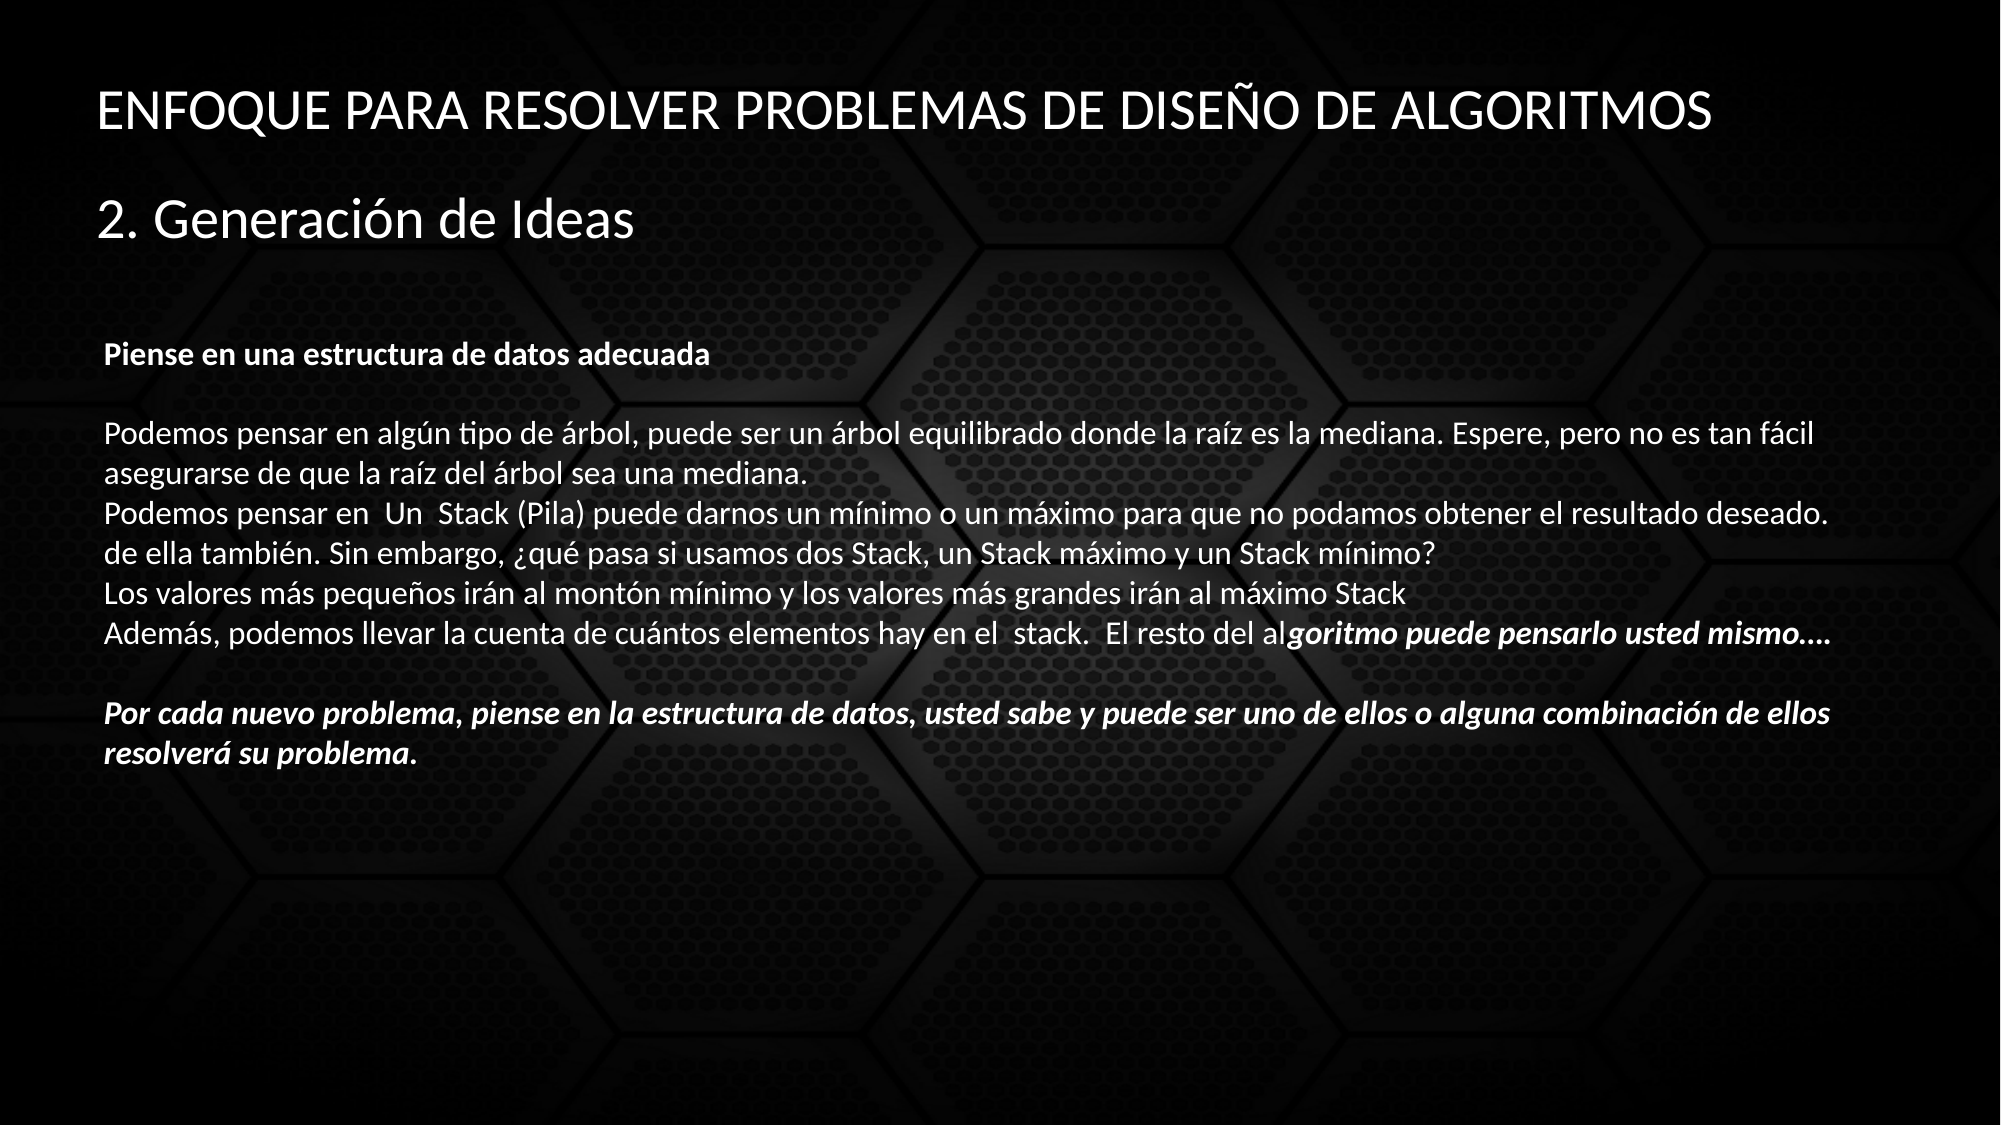

ENFOQUE PARA RESOLVER PROBLEMAS DE DISEÑO DE ALGORITMOS
2. Generación de Ideas

Piense en una estructura de datos adecuada
Podemos pensar en algún tipo de árbol, puede ser un árbol equilibrado donde la raíz es la mediana. Espere, pero no es tan fácil asegurarse de que la raíz del árbol sea una mediana.
Podemos pensar en  Un  Stack (Pila) puede darnos un mínimo o un máximo para que no podamos obtener el resultado deseado.
de ella también. Sin embargo, ¿qué pasa si usamos dos Stack, un Stack máximo y un Stack mínimo?
Los valores más pequeños irán al montón mínimo y los valores más grandes irán al máximo Stack
Además, podemos llevar la cuenta de cuántos elementos hay en el  stack.  El resto del algoritmo puede pensarlo usted mismo….
Por cada nuevo problema, piense en la estructura de datos, usted sabe y puede ser uno de ellos o alguna combinación de ellos resolverá su problema.